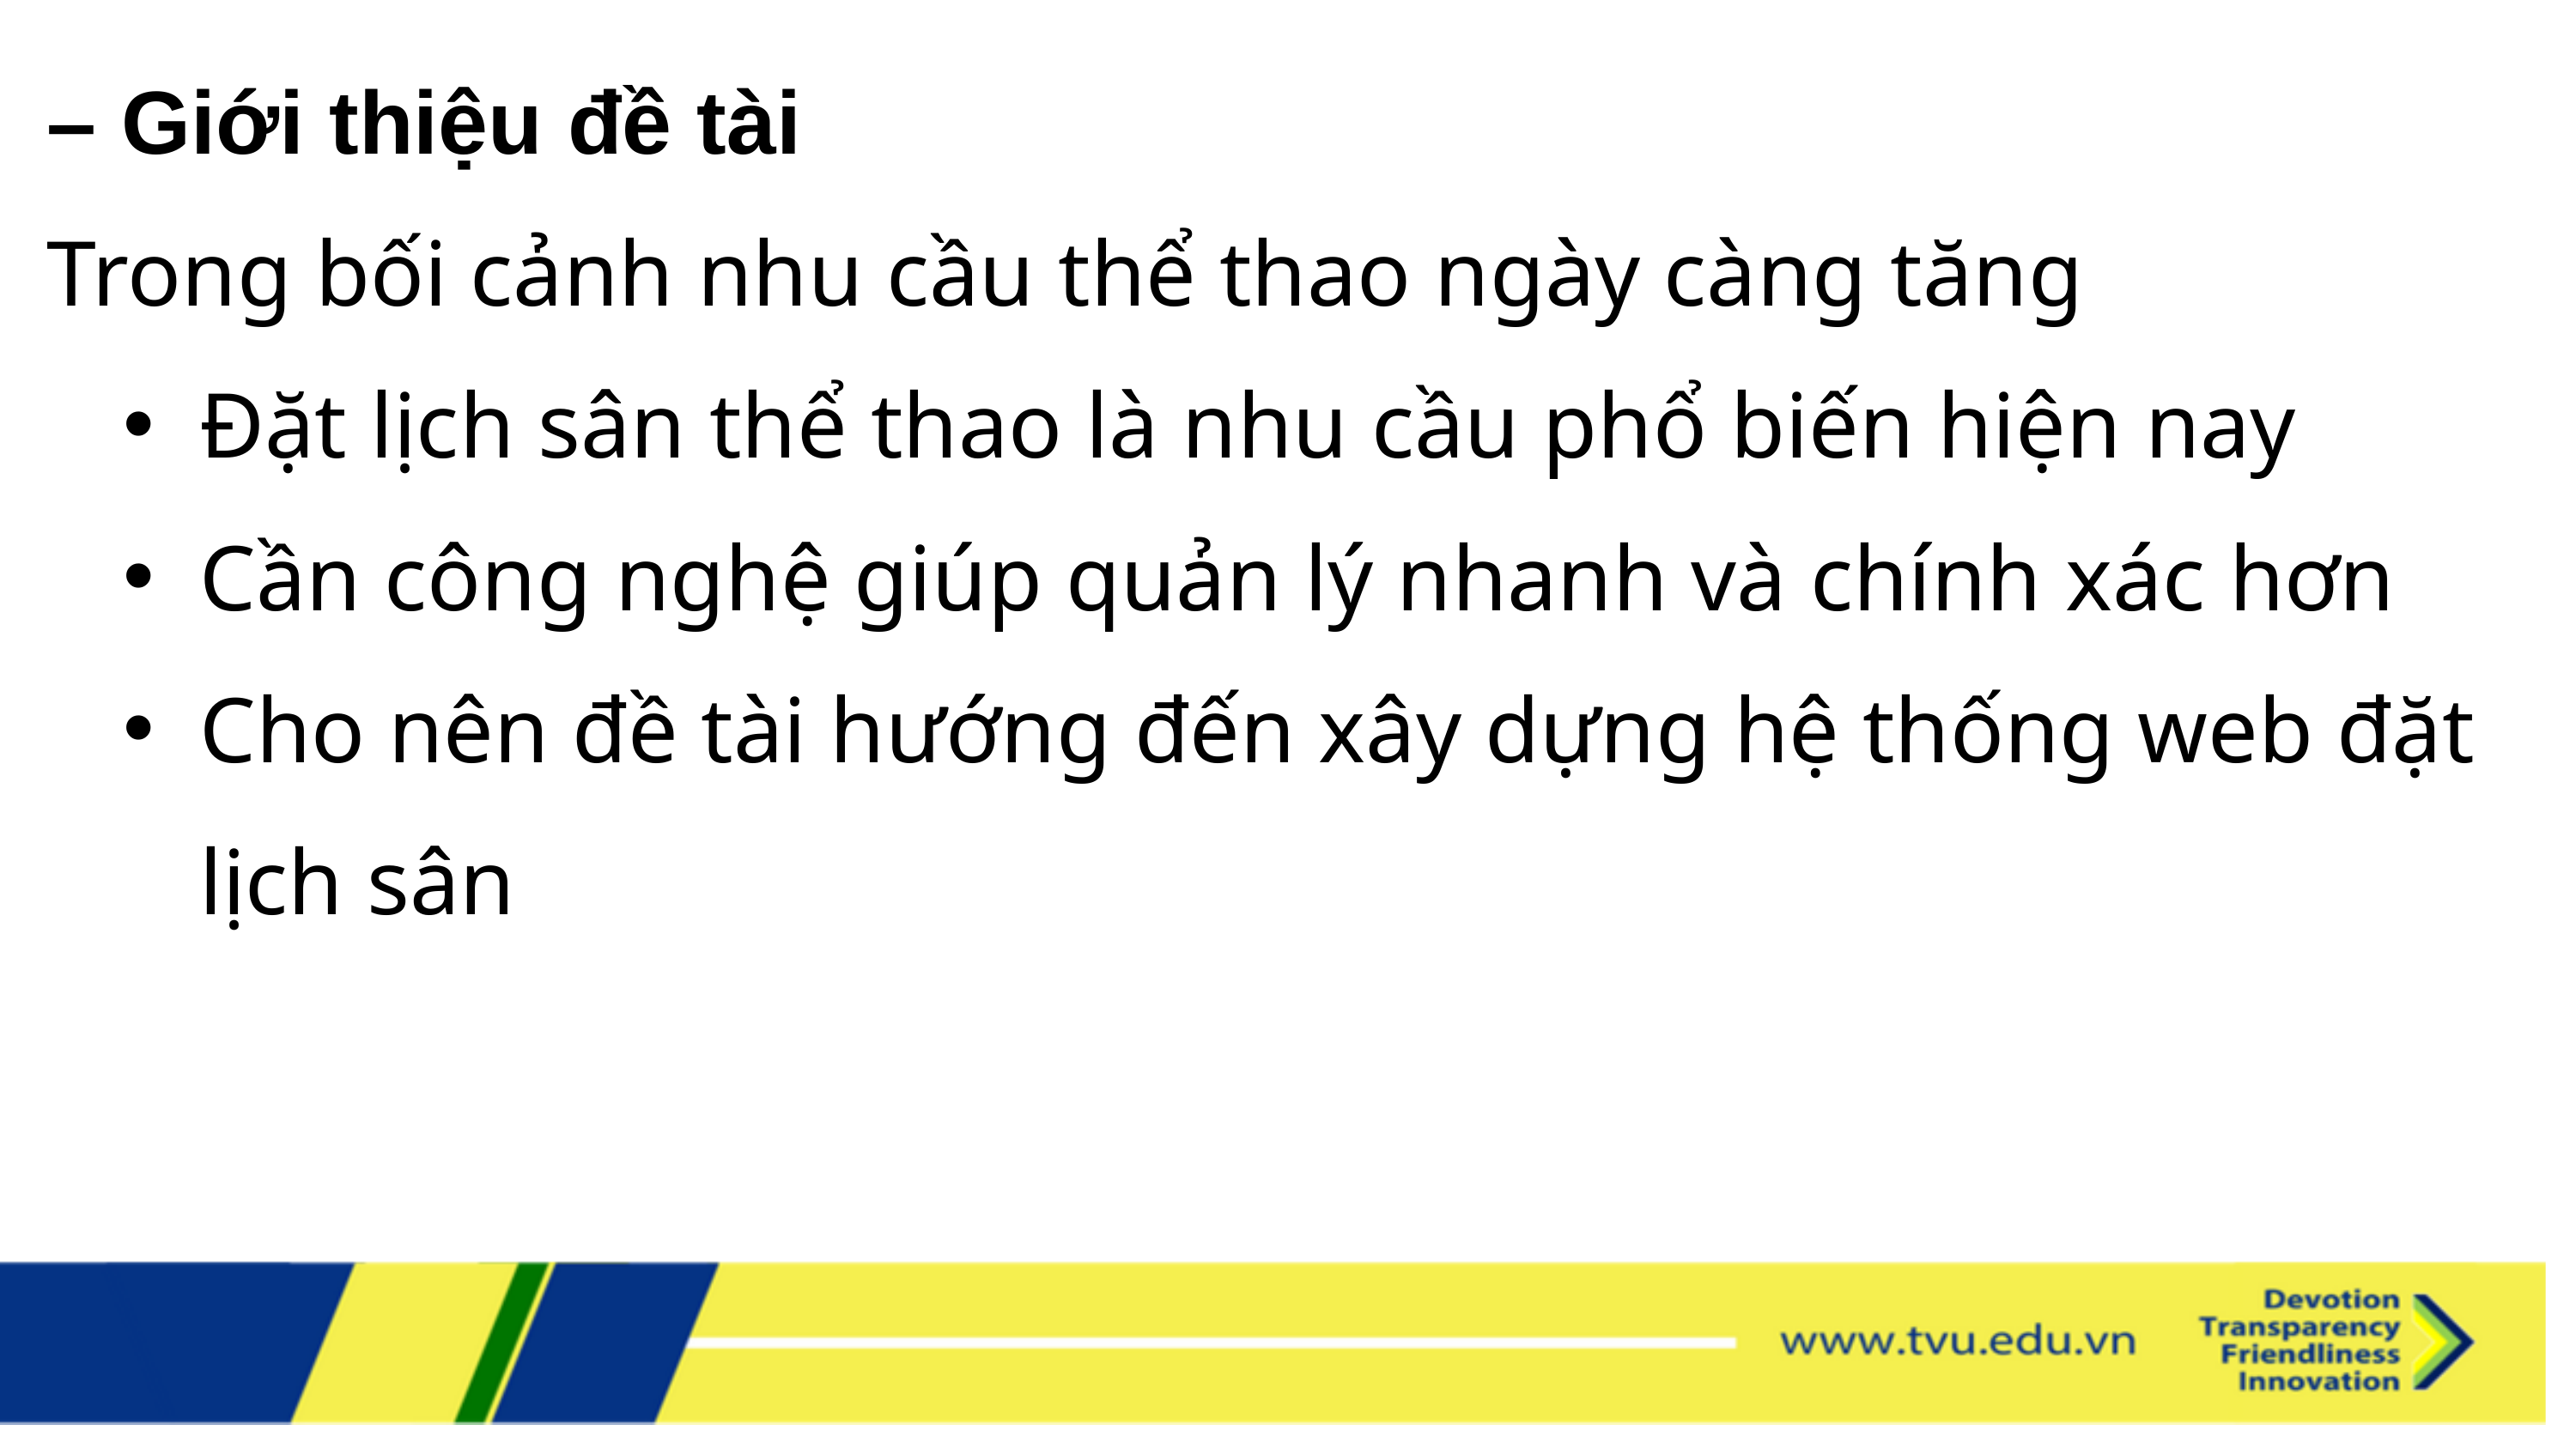

– Giới thiệu đề tài
Trong bối cảnh nhu cầu thể thao ngày càng tăng
Đặt lịch sân thể thao là nhu cầu phổ biến hiện nay
Cần công nghệ giúp quản lý nhanh và chính xác hơn
Cho nên đề tài hướng đến xây dựng hệ thống web đặt lịch sân